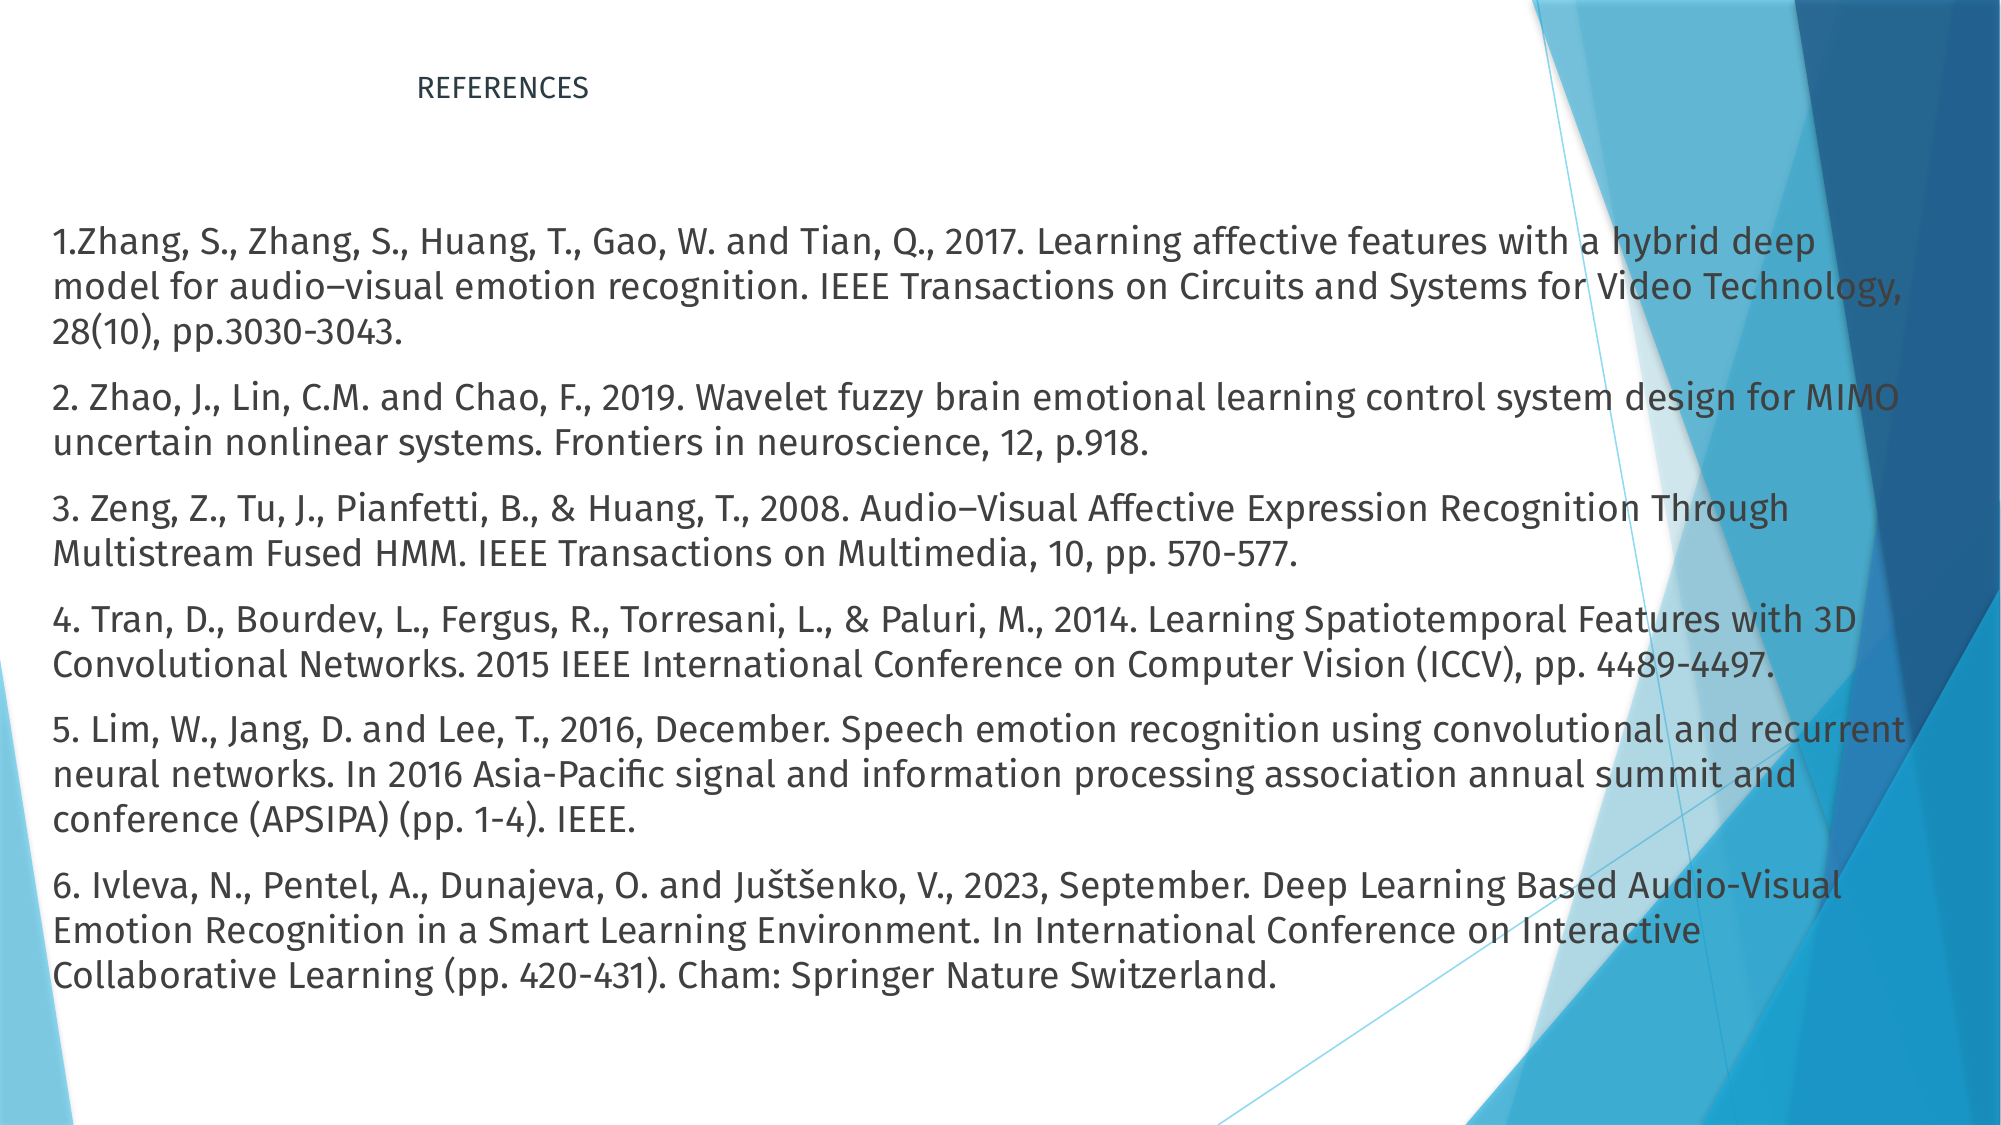

# REFERENCES
1.Zhang, S., Zhang, S., Huang, T., Gao, W. and Tian, Q., 2017. Learning affective features with a hybrid deep model for audio–visual emotion recognition. IEEE Transactions on Circuits and Systems for Video Technology, 28(10), pp.3030-3043.
2. Zhao, J., Lin, C.M. and Chao, F., 2019. Wavelet fuzzy brain emotional learning control system design for MIMO uncertain nonlinear systems. Frontiers in neuroscience, 12, p.918.
3. Zeng, Z., Tu, J., Pianfetti, B., & Huang, T., 2008. Audio–Visual Affective Expression Recognition Through Multistream Fused HMM. IEEE Transactions on Multimedia, 10, pp. 570-577.
4. Tran, D., Bourdev, L., Fergus, R., Torresani, L., & Paluri, M., 2014. Learning Spatiotemporal Features with 3D Convolutional Networks. 2015 IEEE International Conference on Computer Vision (ICCV), pp. 4489-4497.
5. Lim, W., Jang, D. and Lee, T., 2016, December. Speech emotion recognition using convolutional and recurrent neural networks. In 2016 Asia-Pacific signal and information processing association annual summit and conference (APSIPA) (pp. 1-4). IEEE.
6. Ivleva, N., Pentel, A., Dunajeva, O. and Juštšenko, V., 2023, September. Deep Learning Based Audio-Visual Emotion Recognition in a Smart Learning Environment. In International Conference on Interactive Collaborative Learning (pp. 420-431). Cham: Springer Nature Switzerland.